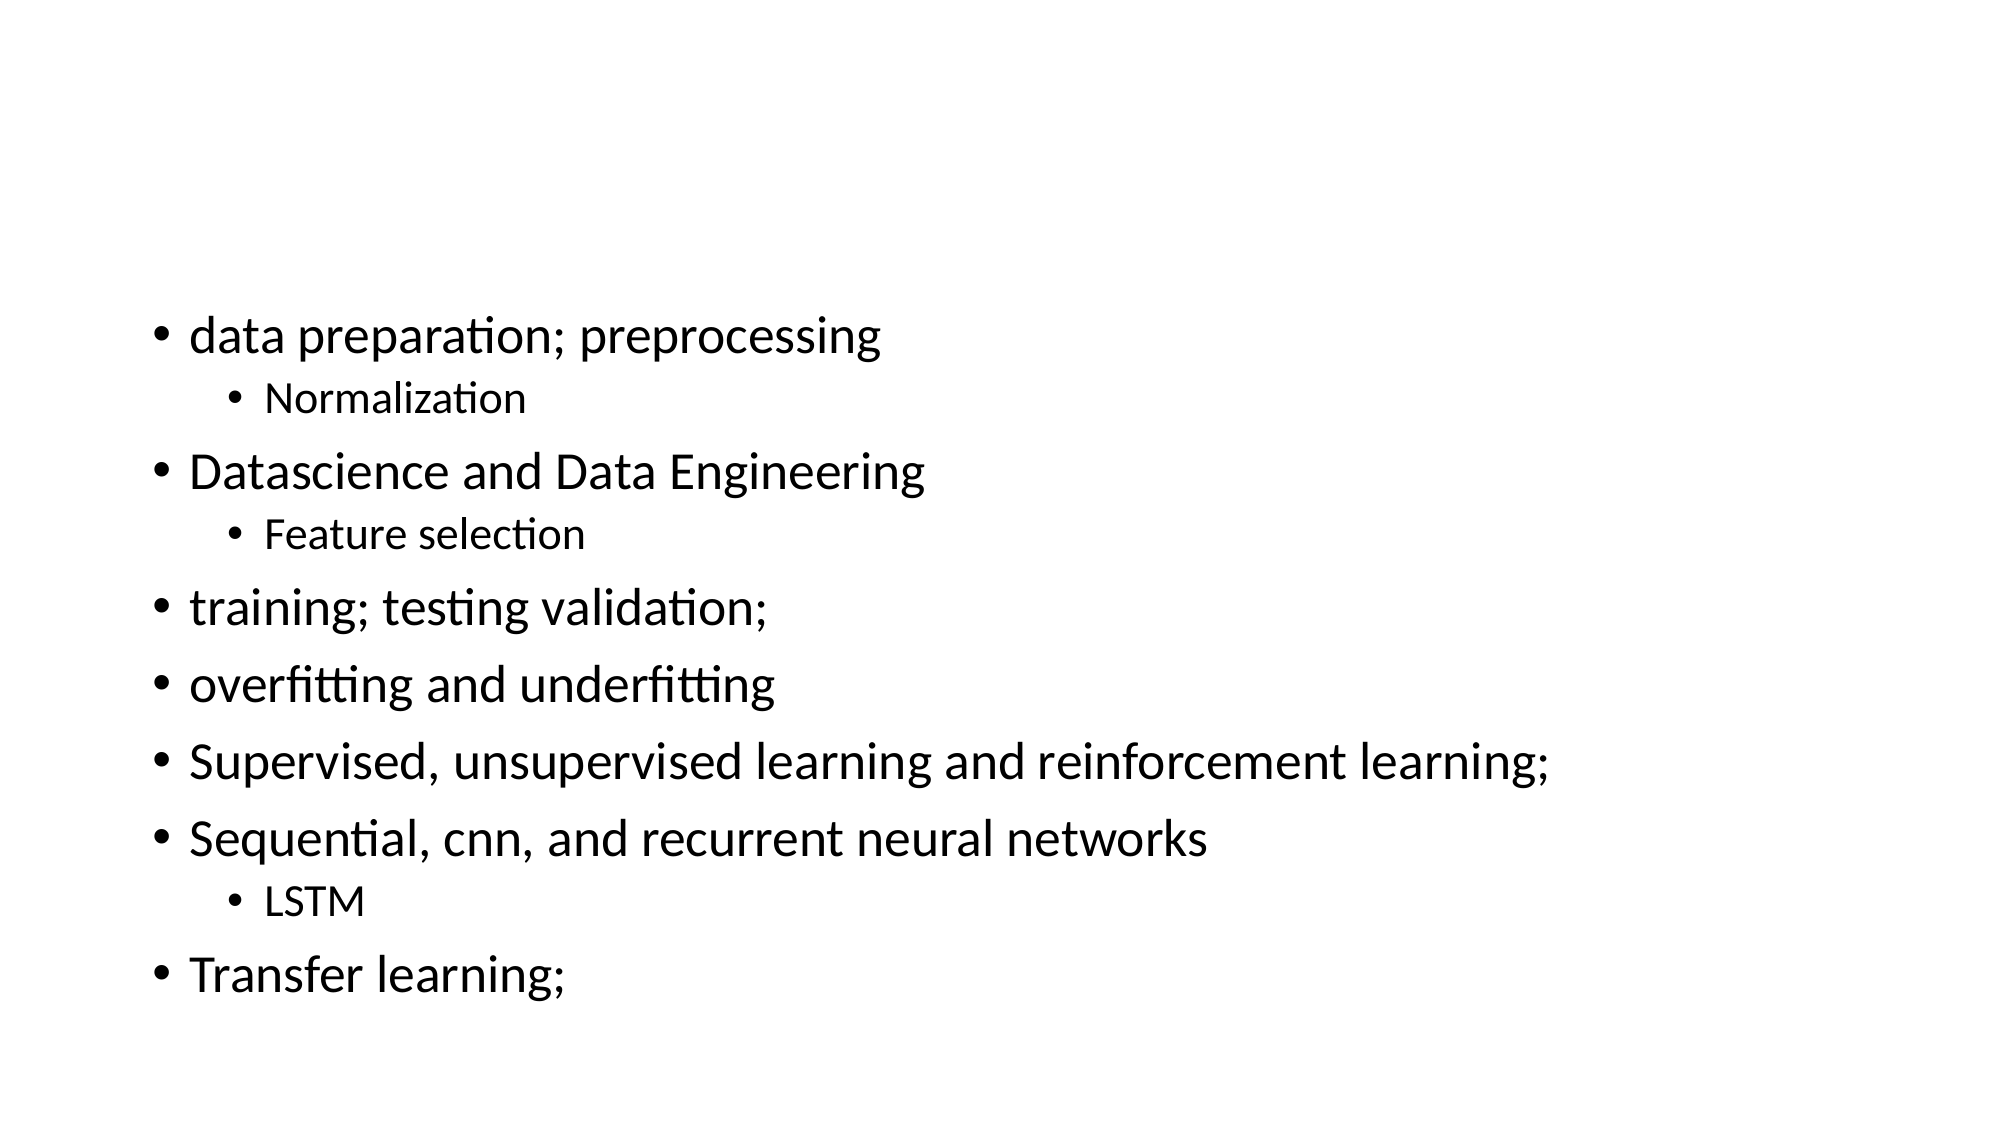

#
data preparation; preprocessing
Normalization
Datascience and Data Engineering
Feature selection
training; testing validation;
overfitting and underfitting
Supervised, unsupervised learning and reinforcement learning;
Sequential, cnn, and recurrent neural networks
LSTM
Transfer learning;